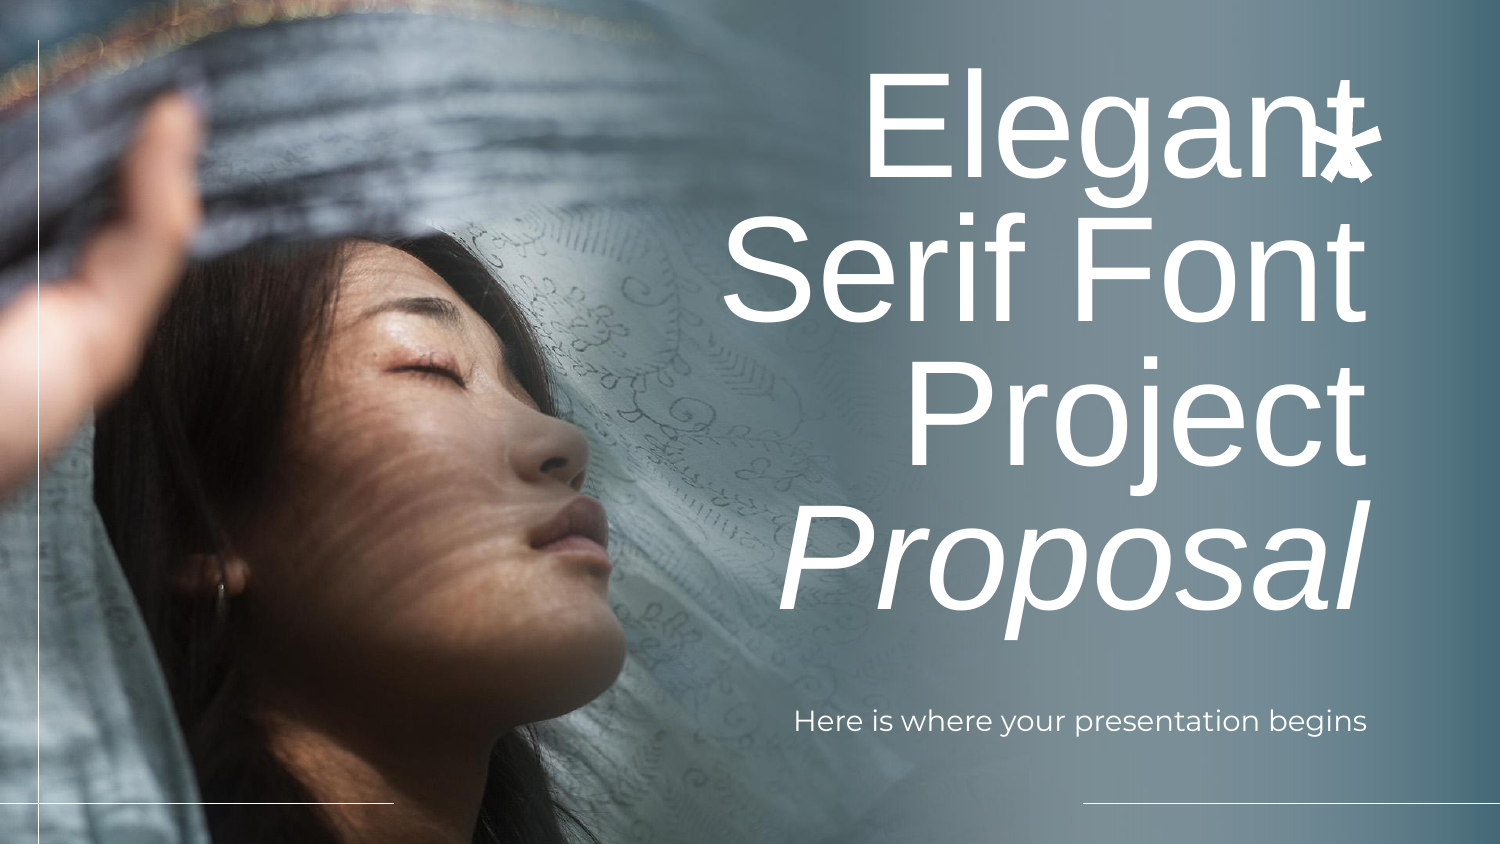

*
# Elegant Serif Font Project Proposal
Here is where your presentation begins